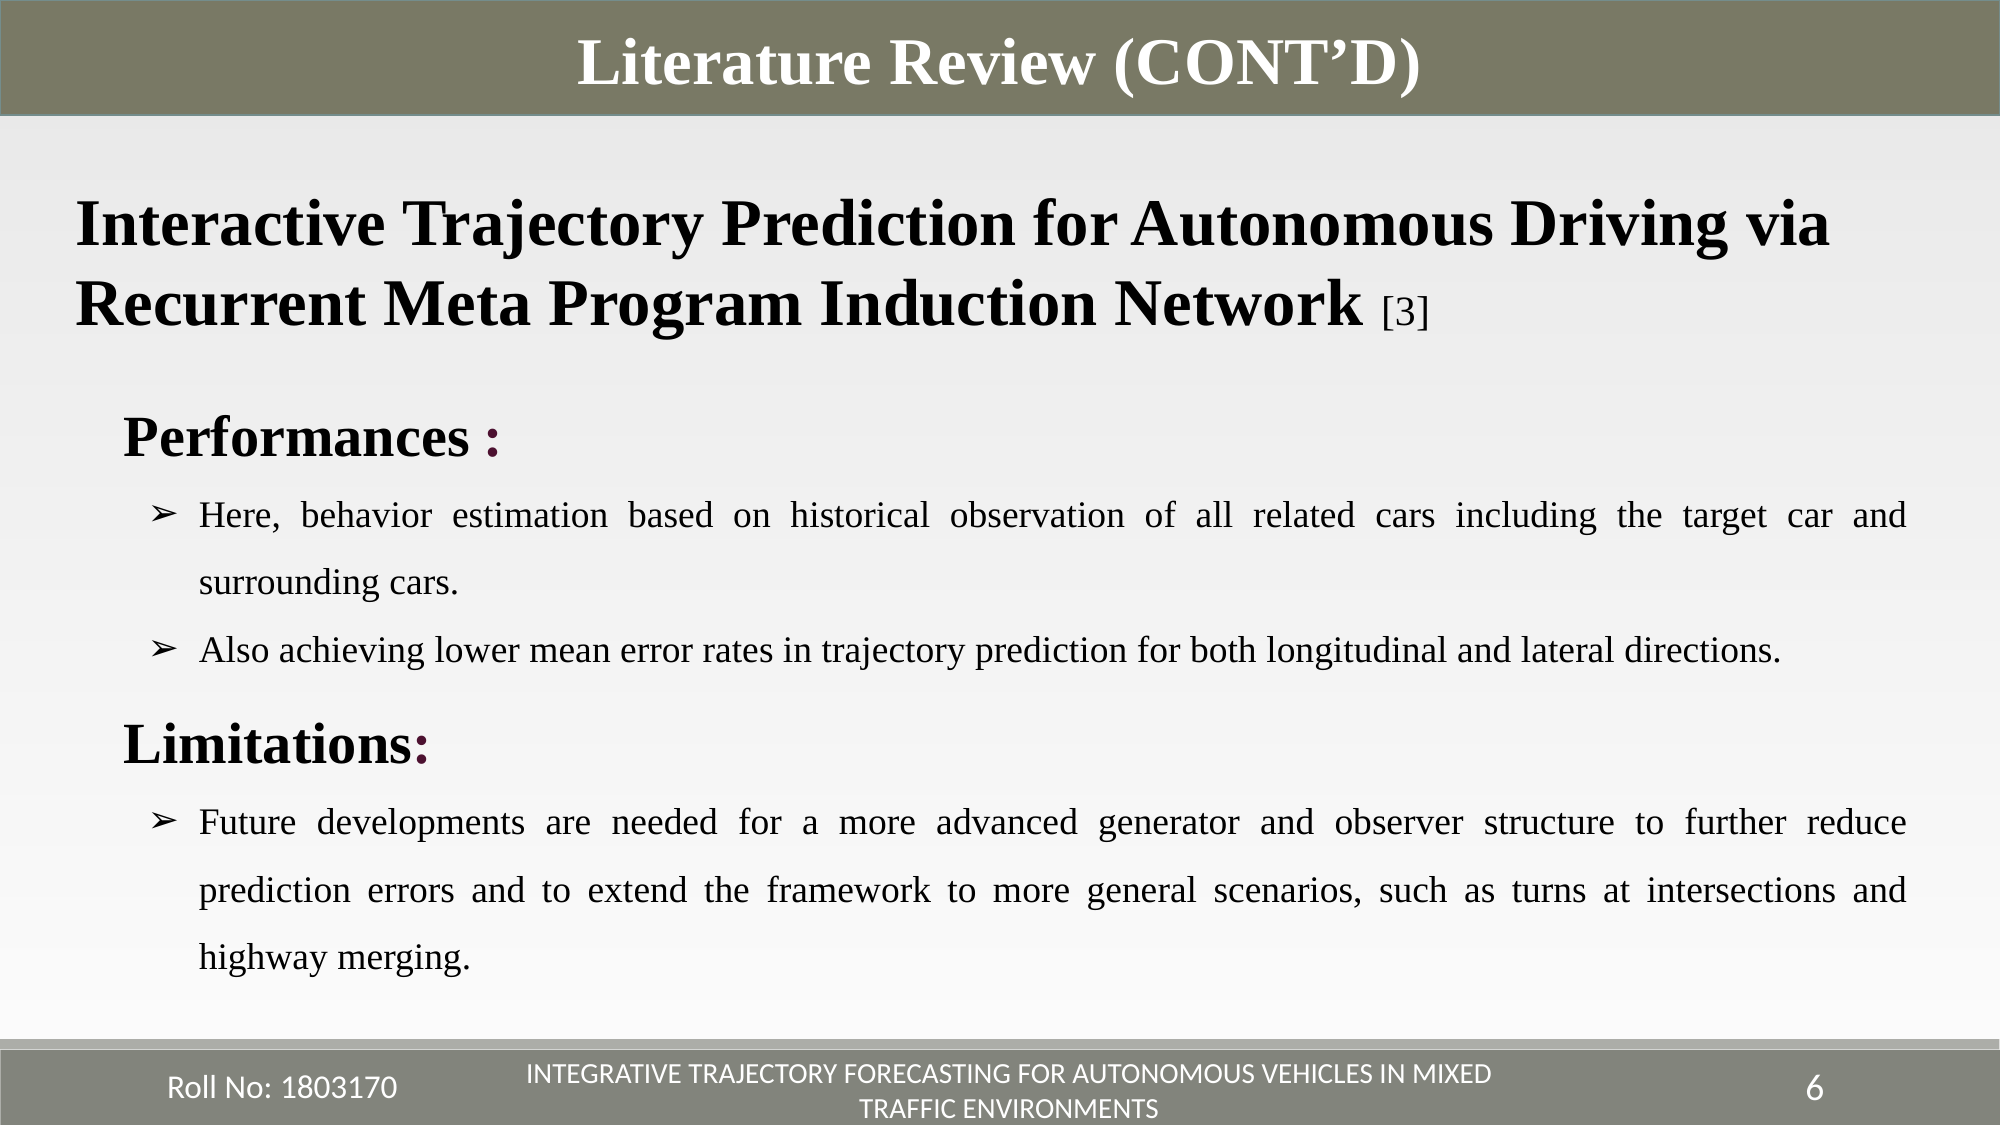

Literature Review (CONT’D)
Interactive Trajectory Prediction for Autonomous Driving via
Recurrent Meta Program Induction Network [3]
Performances :
Here, behavior estimation based on historical observation of all related cars including the target car and surrounding cars.
Also achieving lower mean error rates in trajectory prediction for both longitudinal and lateral directions.
Limitations:
Future developments are needed for a more advanced generator and observer structure to further reduce prediction errors and to extend the framework to more general scenarios, such as turns at intersections and highway merging.
Roll No: 1803170
6
Integrative Trajectory Forecasting for Autonomous Vehicles in Mixed Traffic Environments